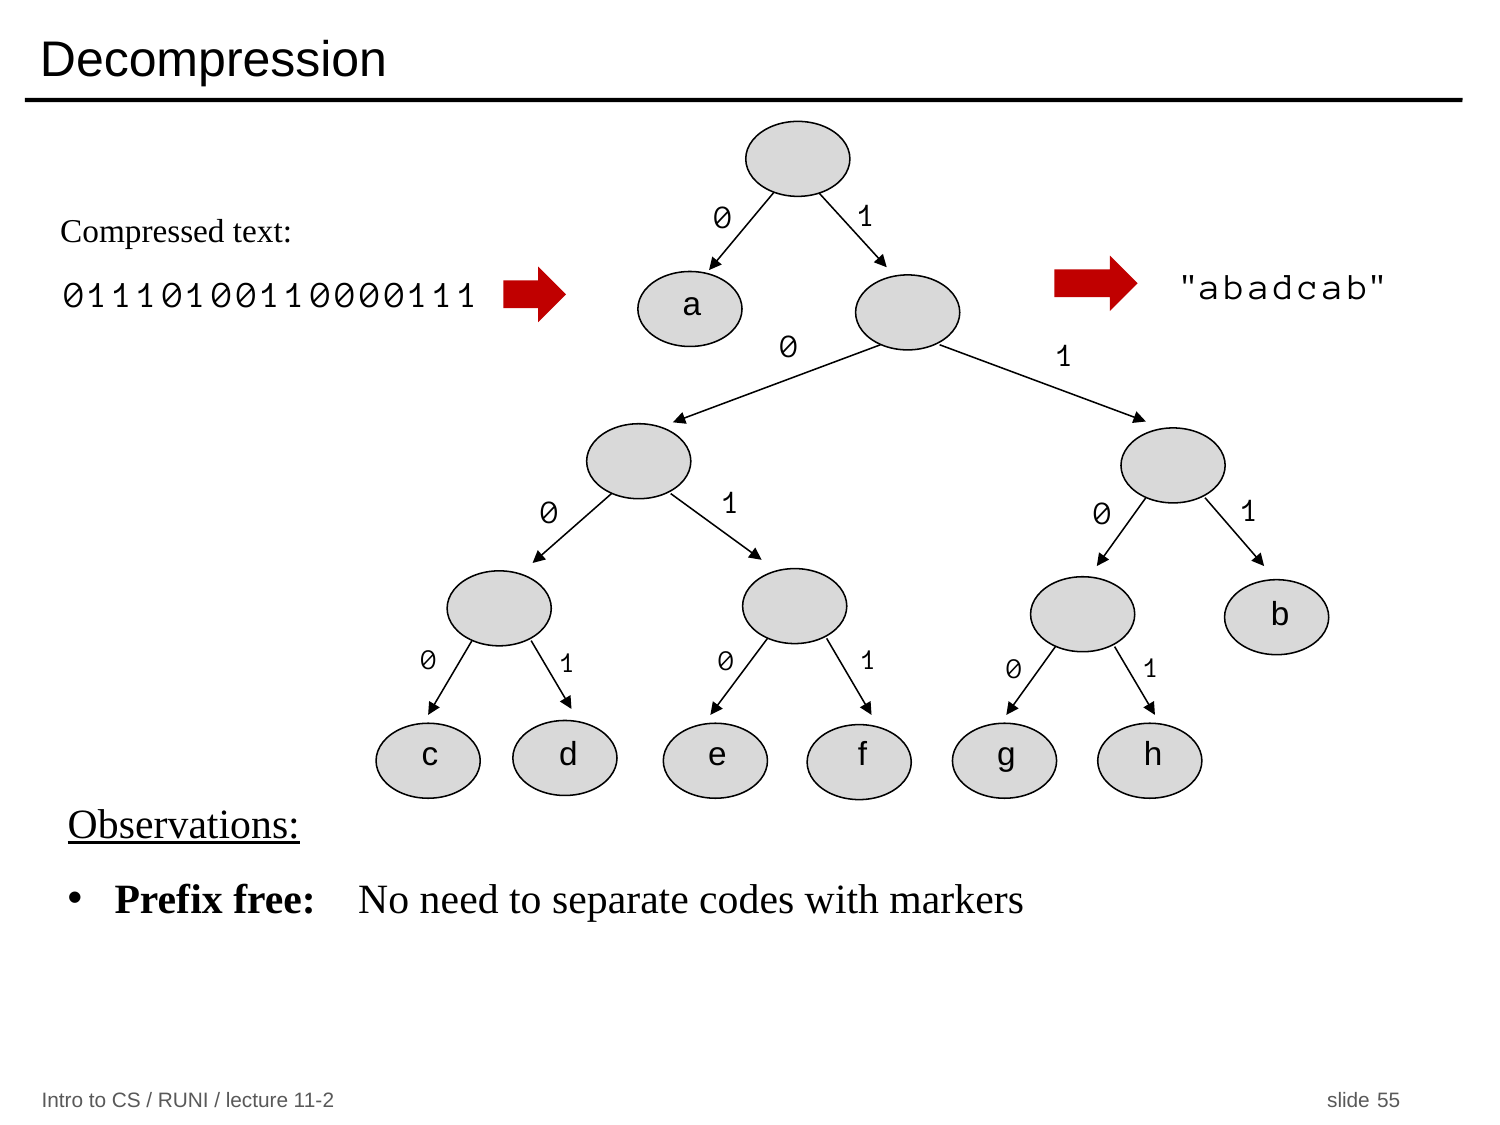

# Decompression

1
0
Compressed text:

"abadcab"
01110100110000111

a

0
1

1
0

1
0

1
0

0
1

1
0

b

d

c

e

g

h

f
Observations:
Prefix free:    No need to separate codes with markers